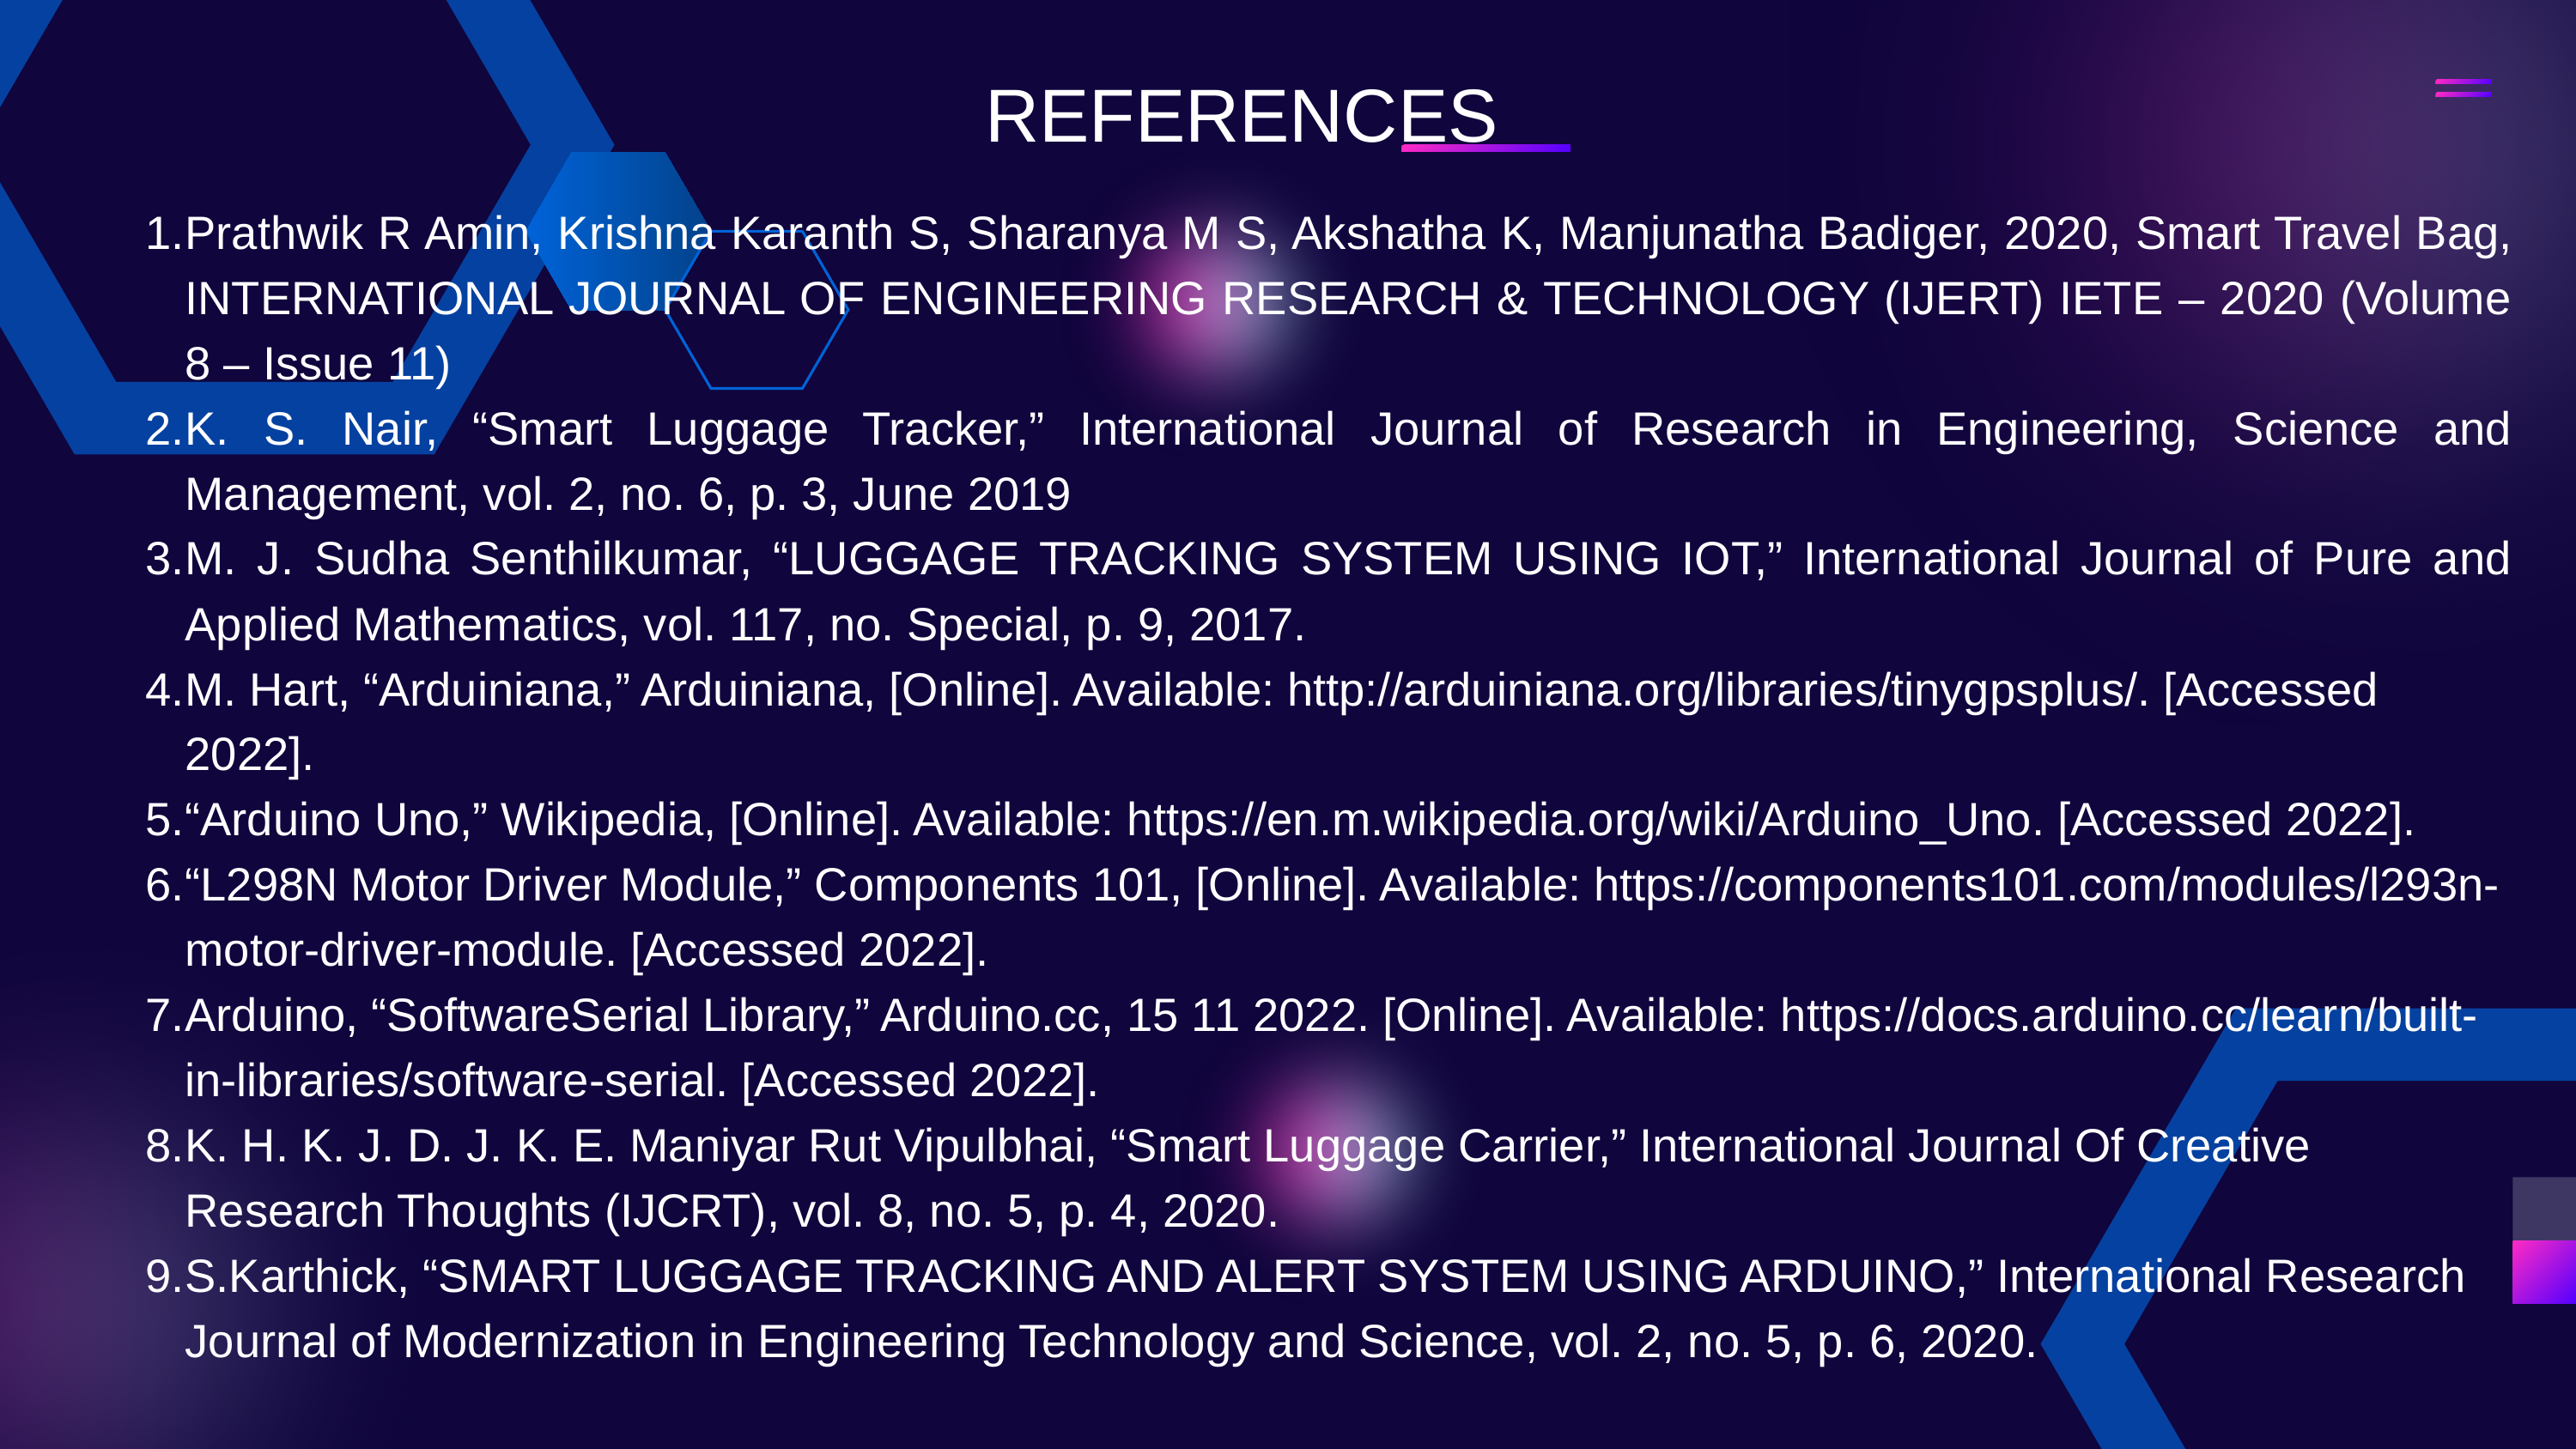

REFERENCES

Prathwik R Amin, Krishna Karanth S, Sharanya M S, Akshatha K, Manjunatha Badiger, 2020, Smart Travel Bag, INTERNATIONAL JOURNAL OF ENGINEERING RESEARCH & TECHNOLOGY (IJERT) IETE – 2020 (Volume 8 – Issue 11)
K. S. Nair, “Smart Luggage Tracker,” International Journal of Research in Engineering, Science and Management, vol. 2, no. 6, p. 3, June 2019
M. J. Sudha Senthilkumar, “LUGGAGE TRACKING SYSTEM USING IOT,” International Journal of Pure and Applied Mathematics, vol. 117, no. Special, p. 9, 2017.
M. Hart, “Arduiniana,” Arduiniana, [Online]. Available: http://arduiniana.org/libraries/tinygpsplus/. [Accessed 2022].
“Arduino Uno,” Wikipedia, [Online]. Available: https://en.m.wikipedia.org/wiki/Arduino_Uno. [Accessed 2022].
“L298N Motor Driver Module,” Components 101, [Online]. Available: https://components101.com/modules/l293n-motor-driver-module. [Accessed 2022].
Arduino, “SoftwareSerial Library,” Arduino.cc, 15 11 2022. [Online]. Available: https://docs.arduino.cc/learn/built-in-libraries/software-serial. [Accessed 2022].
K. H. K. J. D. J. K. E. Maniyar Rut Vipulbhai, “Smart Luggage Carrier,” International Journal Of Creative Research Thoughts (IJCRT), vol. 8, no. 5, p. 4, 2020.
S.Karthick, “SMART LUGGAGE TRACKING AND ALERT SYSTEM USING ARDUINO,” International Research Journal of Modernization in Engineering Technology and Science, vol. 2, no. 5, p. 6, 2020.